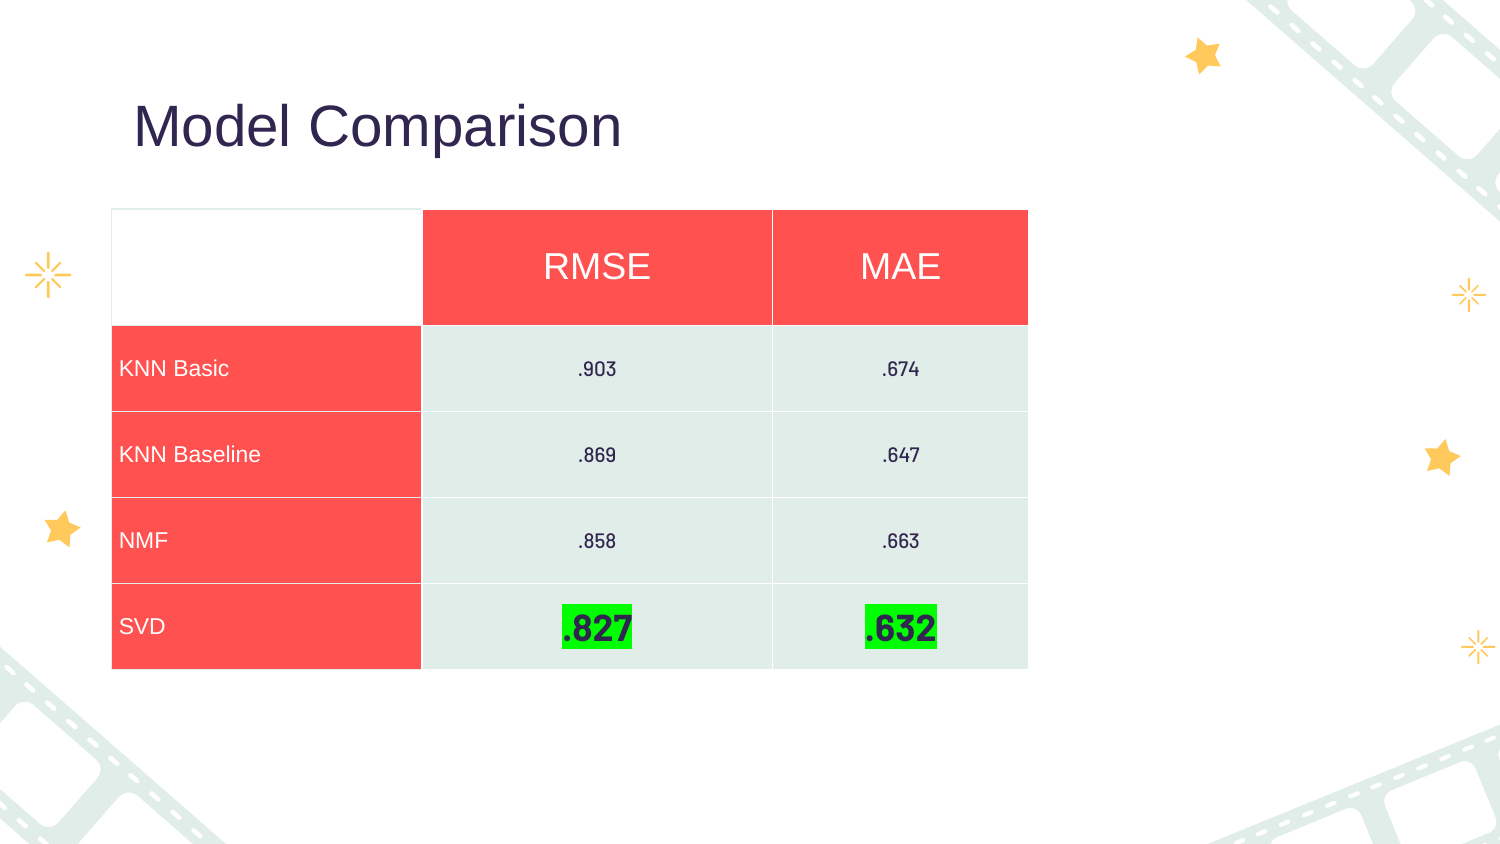

# Model Comparison

|  | RMSE | MAE |
| --- | --- | --- |
| KNN Basic | .903 | .674 |
| KNN Baseline | .869 | .647 |
| NMF | .858 | .663 |
| SVD | .827 | .632 |